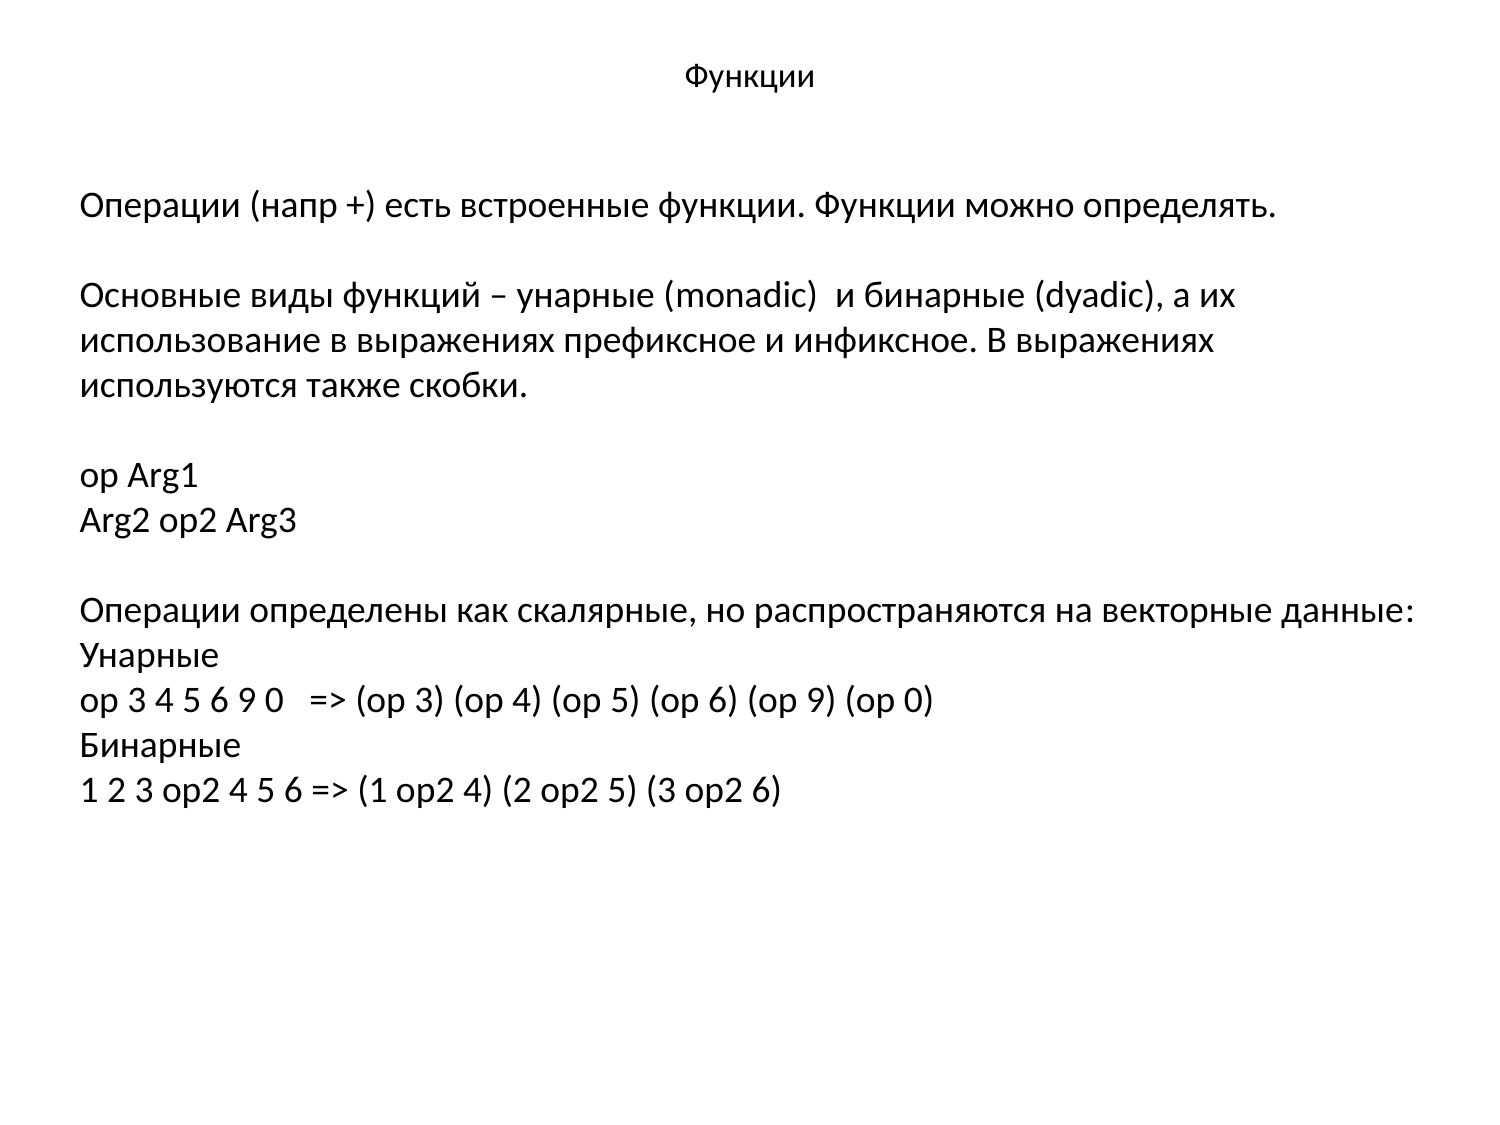

# Функции
Операции (напр +) есть встроенные функции. Функции можно определять.

Основные виды функций – унарные (monadic)  и бинарные (dyadic), а их использование в выражениях префиксное и инфиксное. В выражениях используются также скобки.

op Arg1
Arg2 op2 Arg3

Операции определены как скалярные, но распространяются на векторные данные:
Унарные
op 3 4 5 6 9 0   => (op 3) (op 4) (op 5) (op 6) (op 9) (op 0)
Бинарные
1 2 3 op2 4 5 6 => (1 op2 4) (2 op2 5) (3 op2 6)